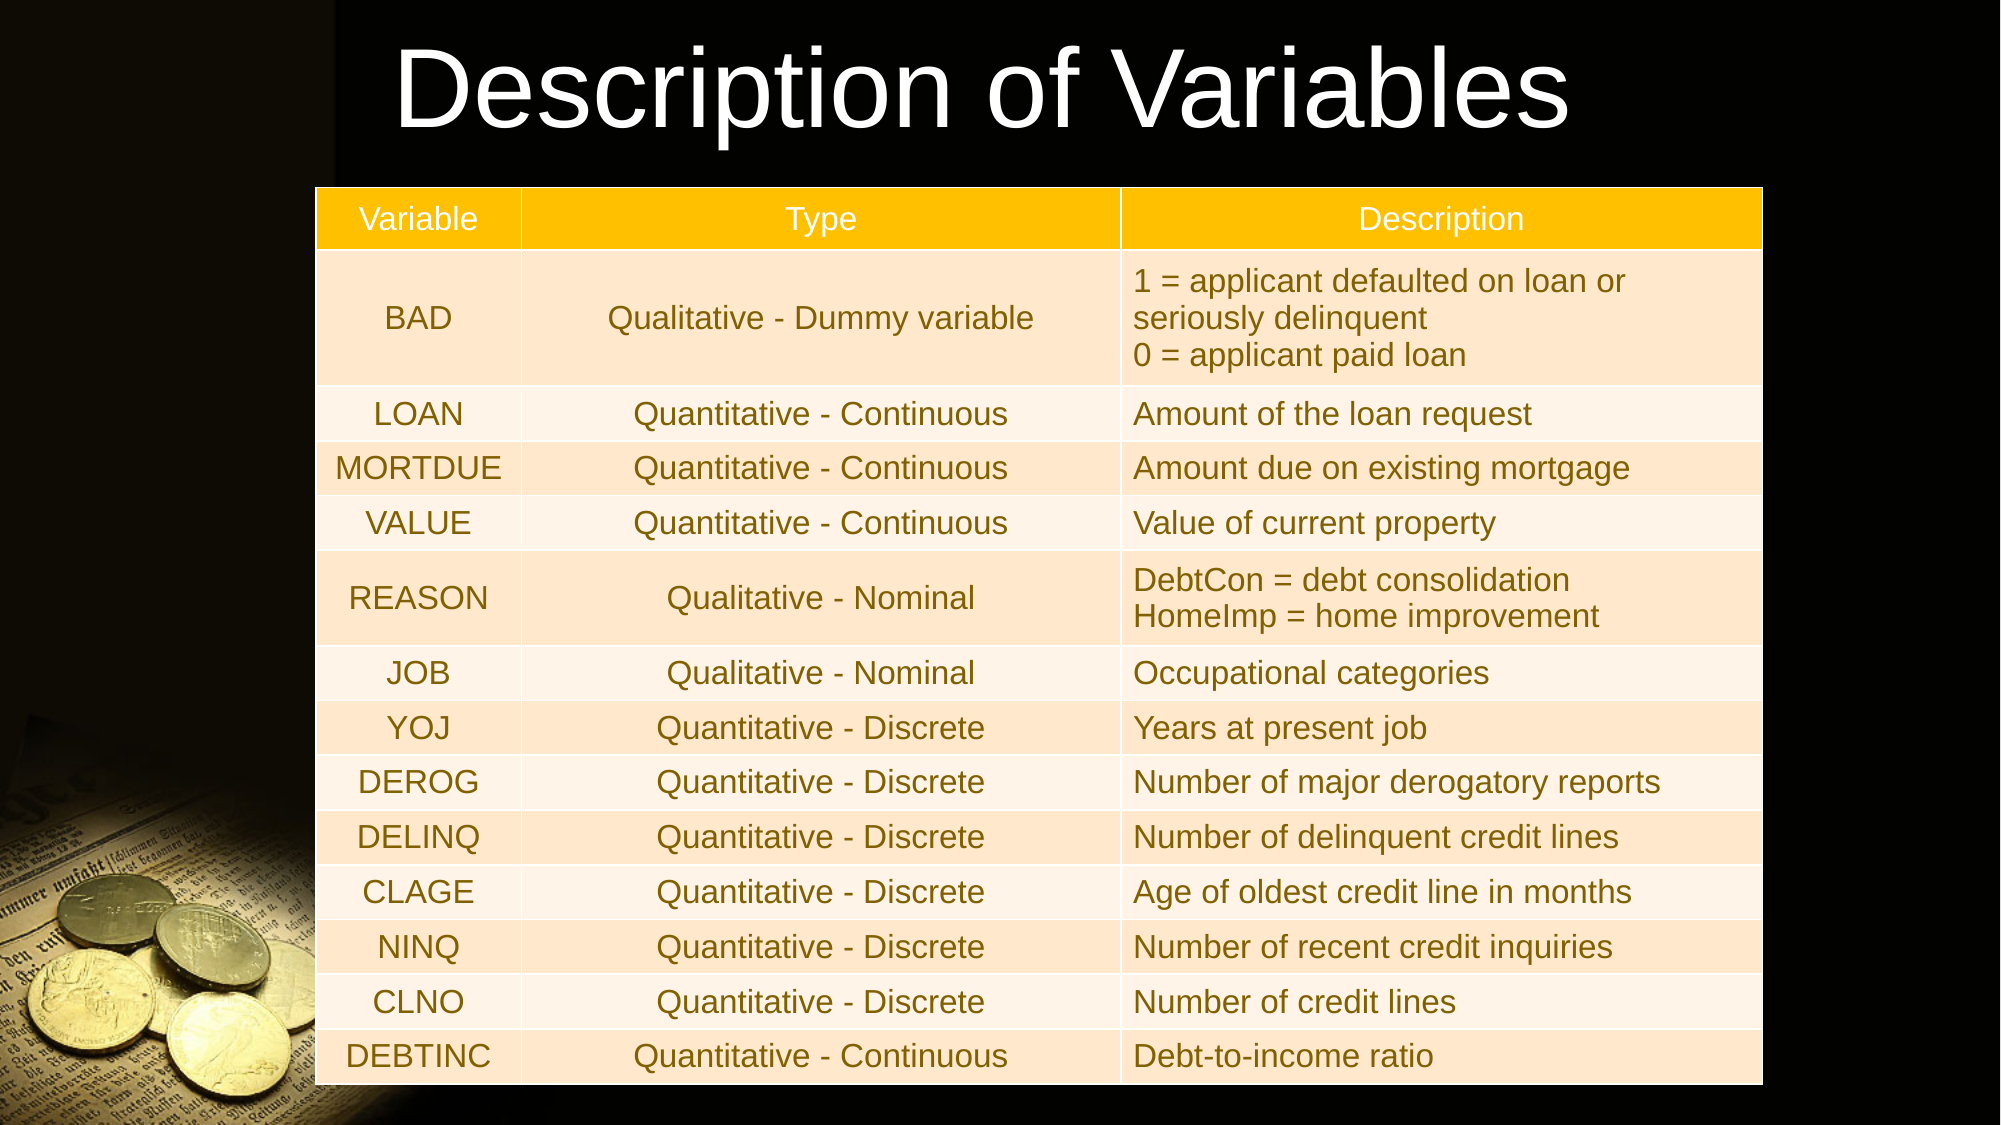

Description of Variables
| Variable | Type | Description |
| --- | --- | --- |
| BAD | Qualitative - Dummy variable | 1 = applicant defaulted on loan or seriously delinquent 0 = applicant paid loan |
| LOAN | Quantitative - Continuous | Amount of the loan request |
| MORTDUE | Quantitative - Continuous | Amount due on existing mortgage |
| VALUE | Quantitative - Continuous | Value of current property |
| REASON | Qualitative - Nominal | DebtCon = debt consolidation HomeImp = home improvement |
| JOB | Qualitative - Nominal | Occupational categories |
| YOJ | Quantitative - Discrete | Years at present job |
| DEROG | Quantitative - Discrete | Number of major derogatory reports |
| DELINQ | Quantitative - Discrete | Number of delinquent credit lines |
| CLAGE | Quantitative - Discrete | Age of oldest credit line in months |
| NINQ | Quantitative - Discrete | Number of recent credit inquiries |
| CLNO | Quantitative - Discrete | Number of credit lines |
| DEBTINC | Quantitative - Continuous | Debt-to-income ratio |